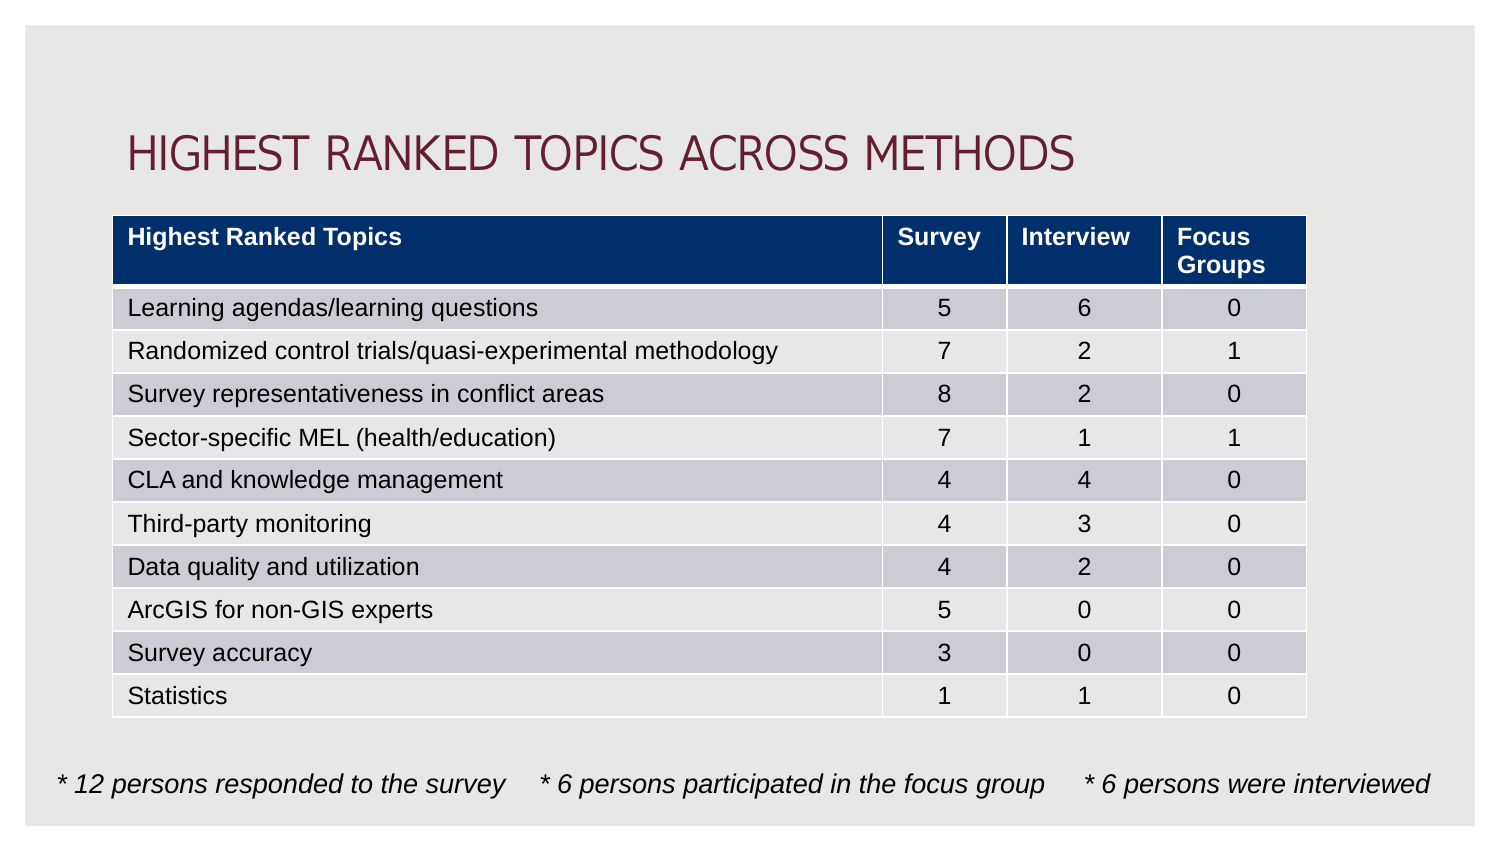

# HIGHEST RANKED TOPICS ACROSS METHODS
| Highest Ranked Topics | Survey | Interview | Focus Groups |
| --- | --- | --- | --- |
| Learning agendas/learning questions | 5 | 6 | 0 |
| Randomized control trials/quasi-experimental methodology | 7 | 2 | 1 |
| Survey representativeness in conflict areas | 8 | 2 | 0 |
| Sector-specific MEL (health/education) | 7 | 1 | 1 |
| CLA and knowledge management | 4 | 4 | 0 |
| Third-party monitoring | 4 | 3 | 0 |
| Data quality and utilization | 4 | 2 | 0 |
| ArcGIS for non-GIS experts | 5 | 0 | 0 |
| Survey accuracy | 3 | 0 | 0 |
| Statistics | 1 | 1 | 0 |
* 12 persons responded to the survey
* 6 persons participated in the focus group
* 6 persons were interviewed